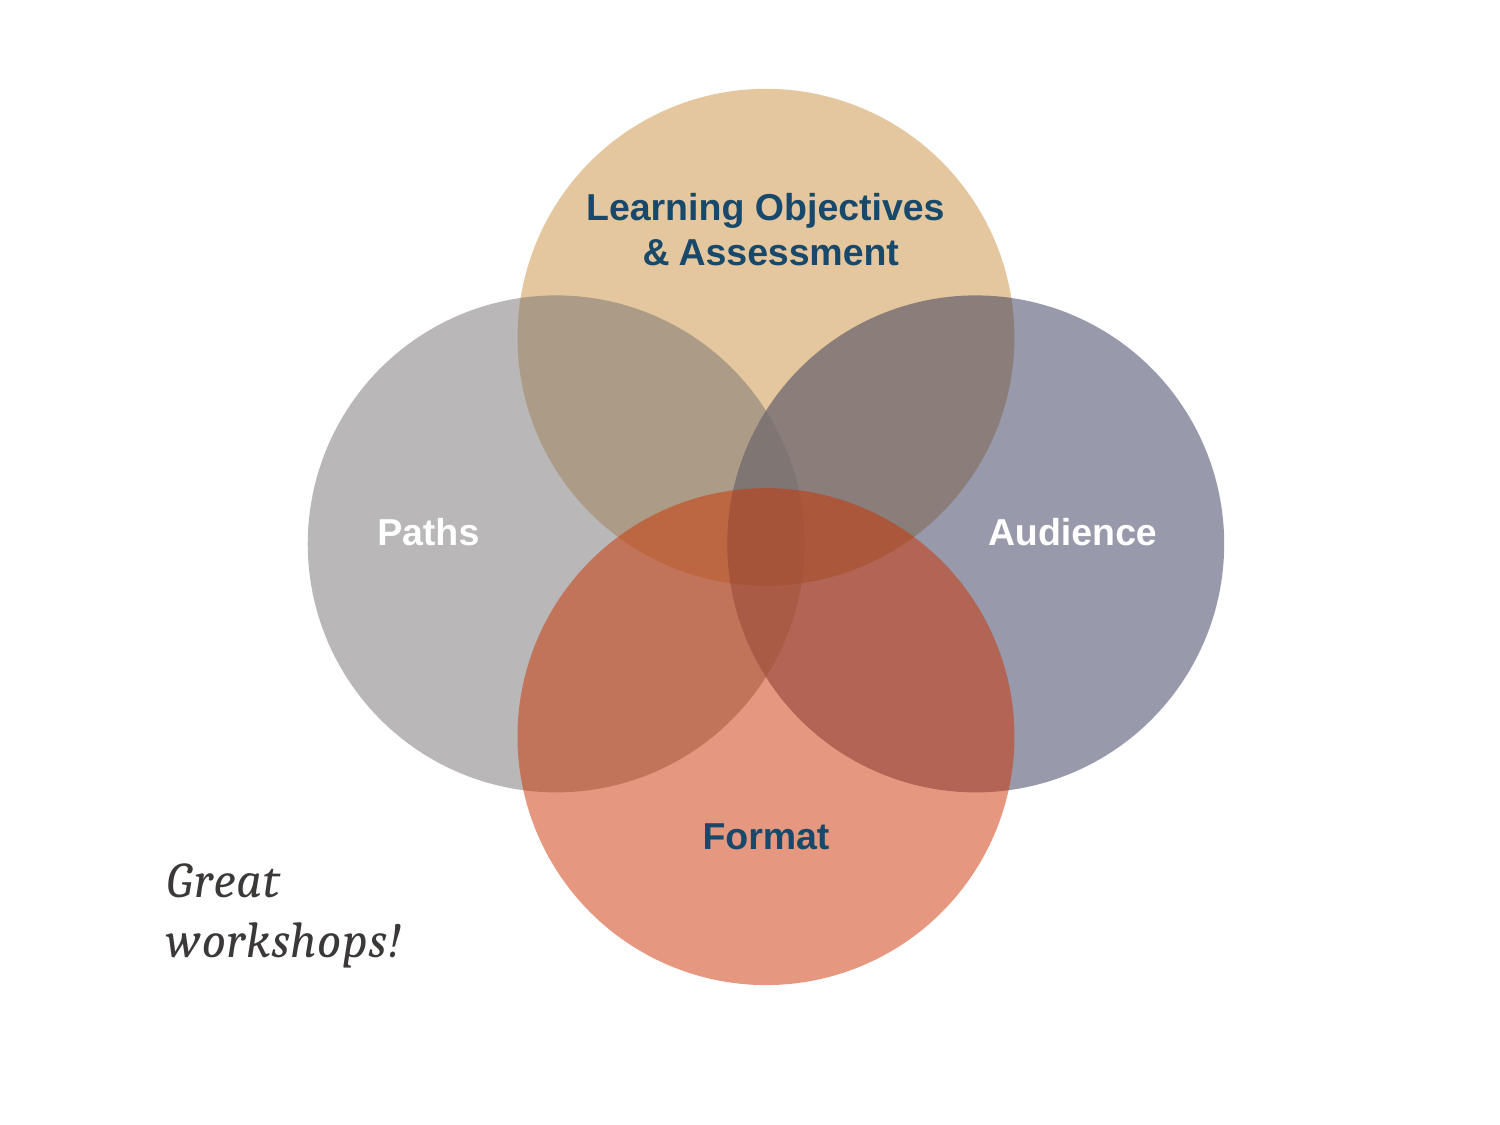

Learning Objectives
& Assessment

Paths
Audience
Format
Great workshops!